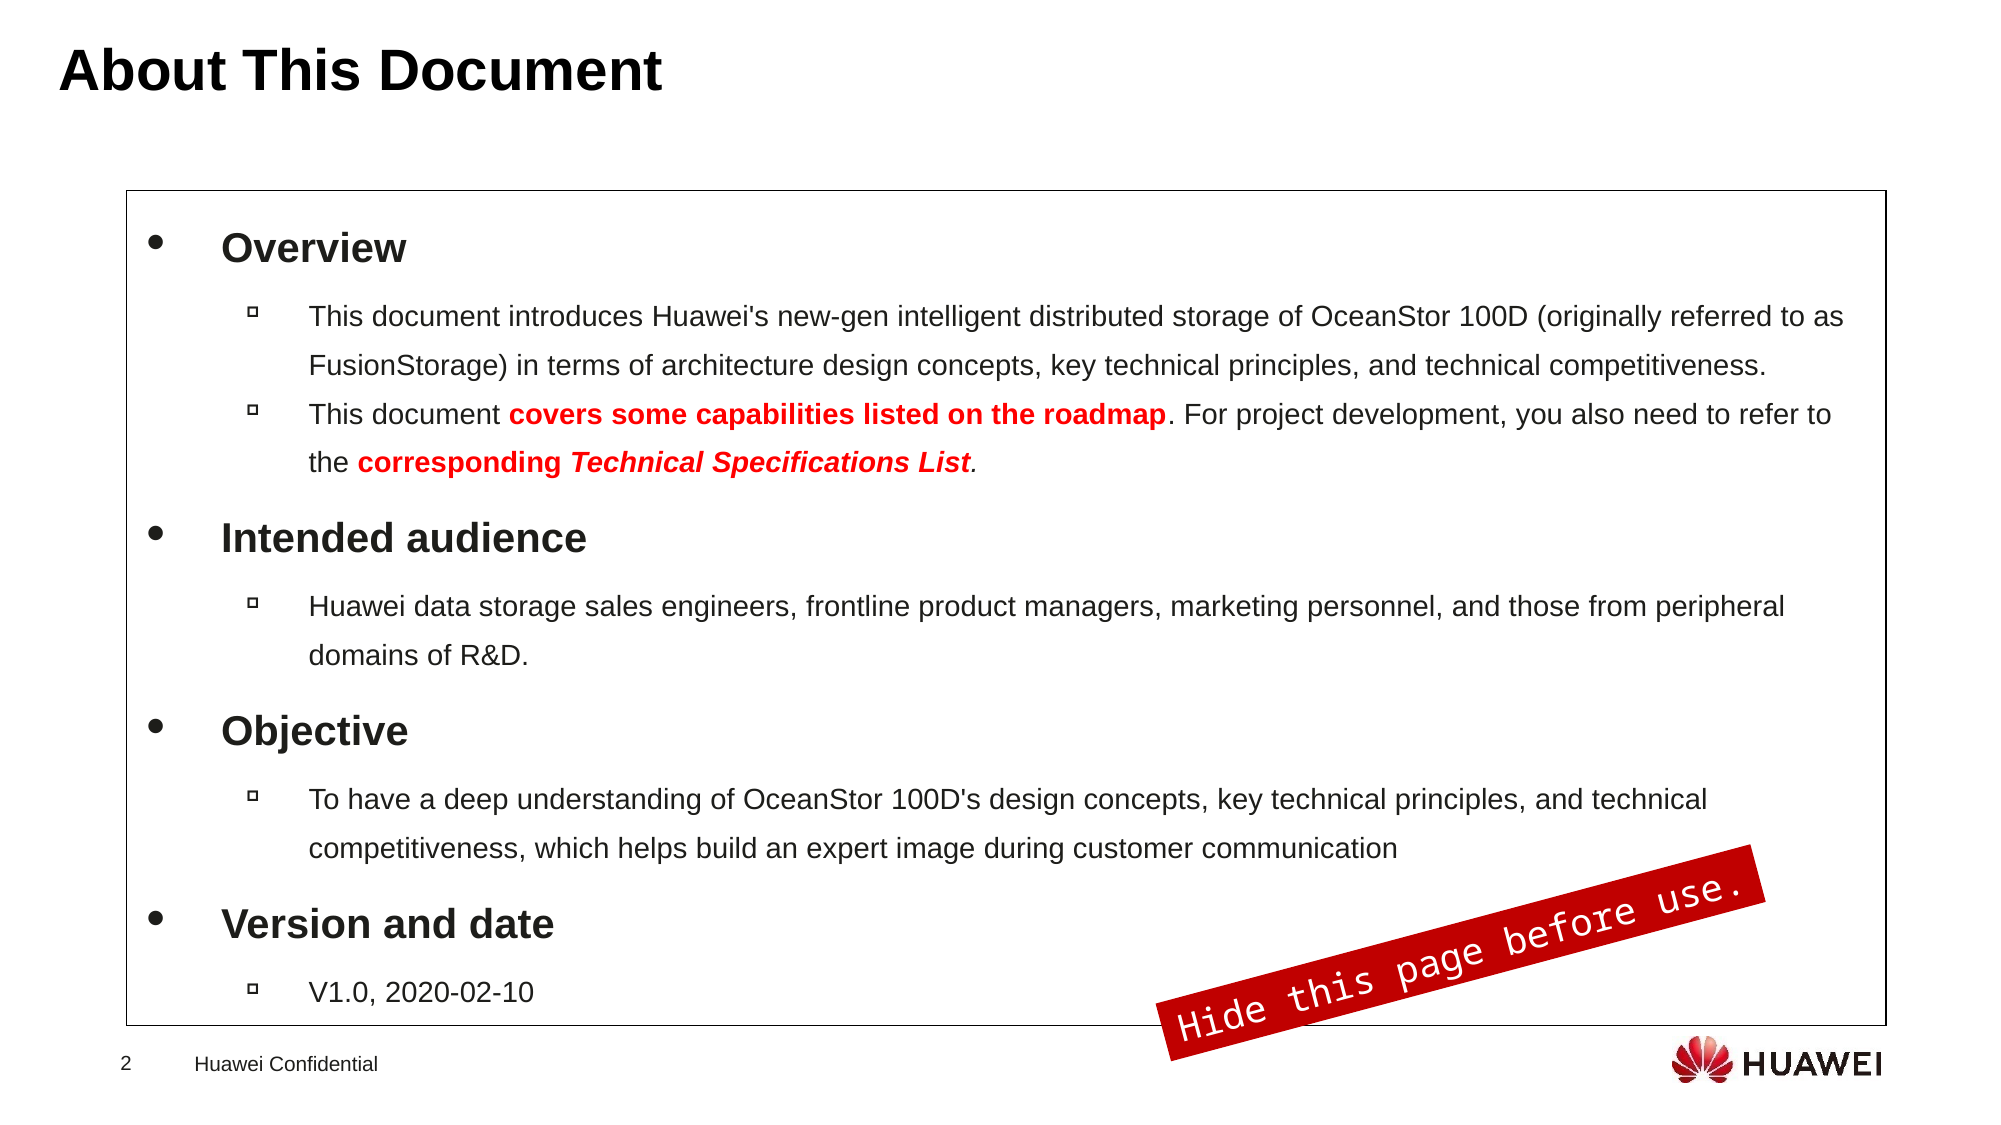

About This Document
Overview
This document introduces Huawei's new-gen intelligent distributed storage of OceanStor 100D (originally referred to as FusionStorage) in terms of architecture design concepts, key technical principles, and technical competitiveness.
This document covers some capabilities listed on the roadmap. For project development, you also need to refer to the corresponding Technical Specifications List.
Intended audience
Huawei data storage sales engineers, frontline product managers, marketing personnel, and those from peripheral domains of R&D.
Objective
To have a deep understanding of OceanStor 100D's design concepts, key technical principles, and technical competitiveness, which helps build an expert image during customer communication
Version and date
V1.0, 2020-02-10
Hide this page before use.